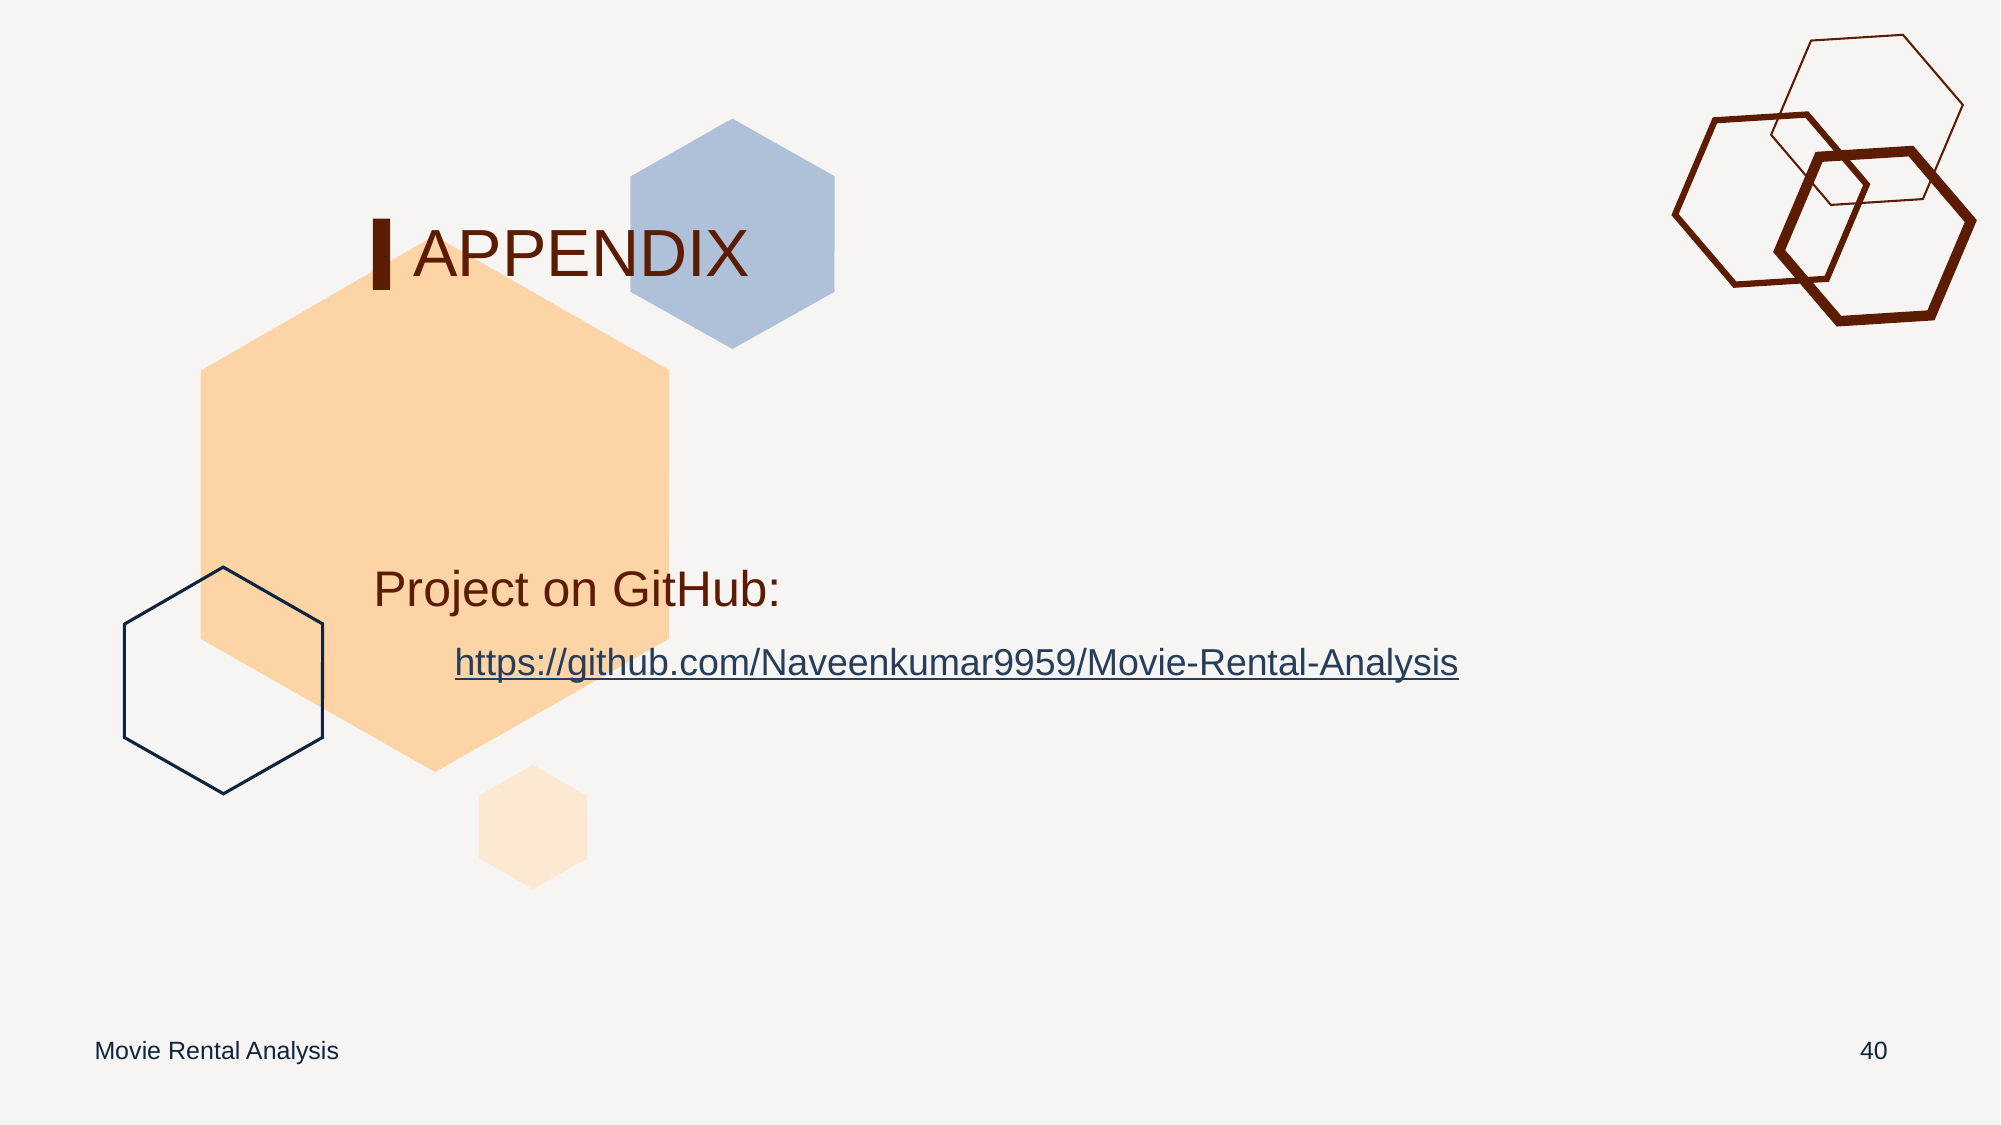

APPENDIX

Project on GitHub:

https://github.com/Naveenkumar9959/Movie-Rental-Analysis
Movie Rental Analysis
40